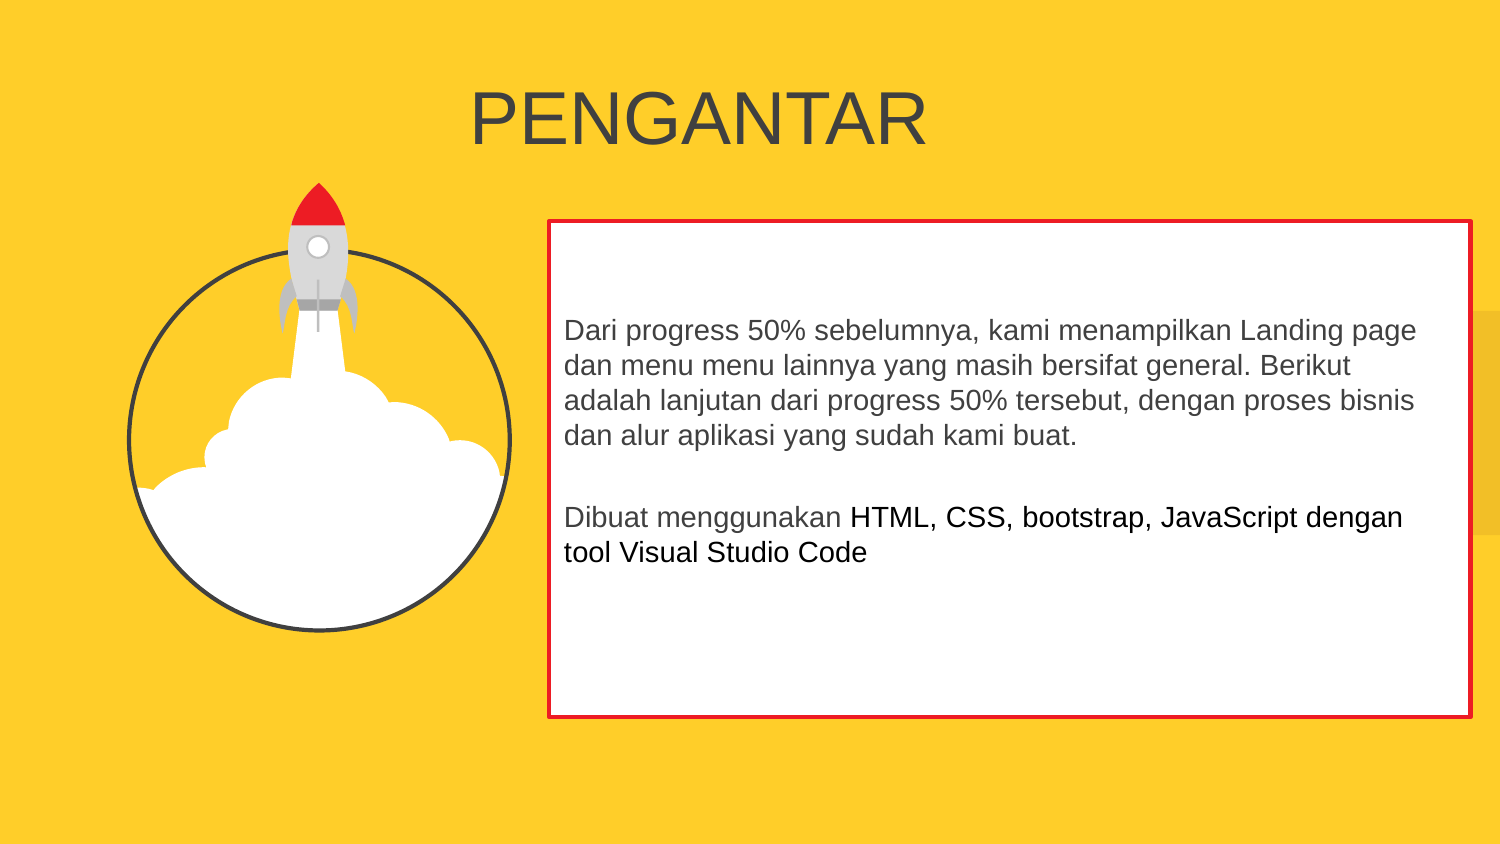

PENGANTAR

Dari progress 50% sebelumnya, kami menampilkan Landing page dan menu menu lainnya yang masih bersifat general. Berikut adalah lanjutan dari progress 50% tersebut, dengan proses bisnis dan alur aplikasi yang sudah kami buat.

Dibuat menggunakan HTML, CSS, bootstrap, JavaScript dengan tool Visual Studio Code